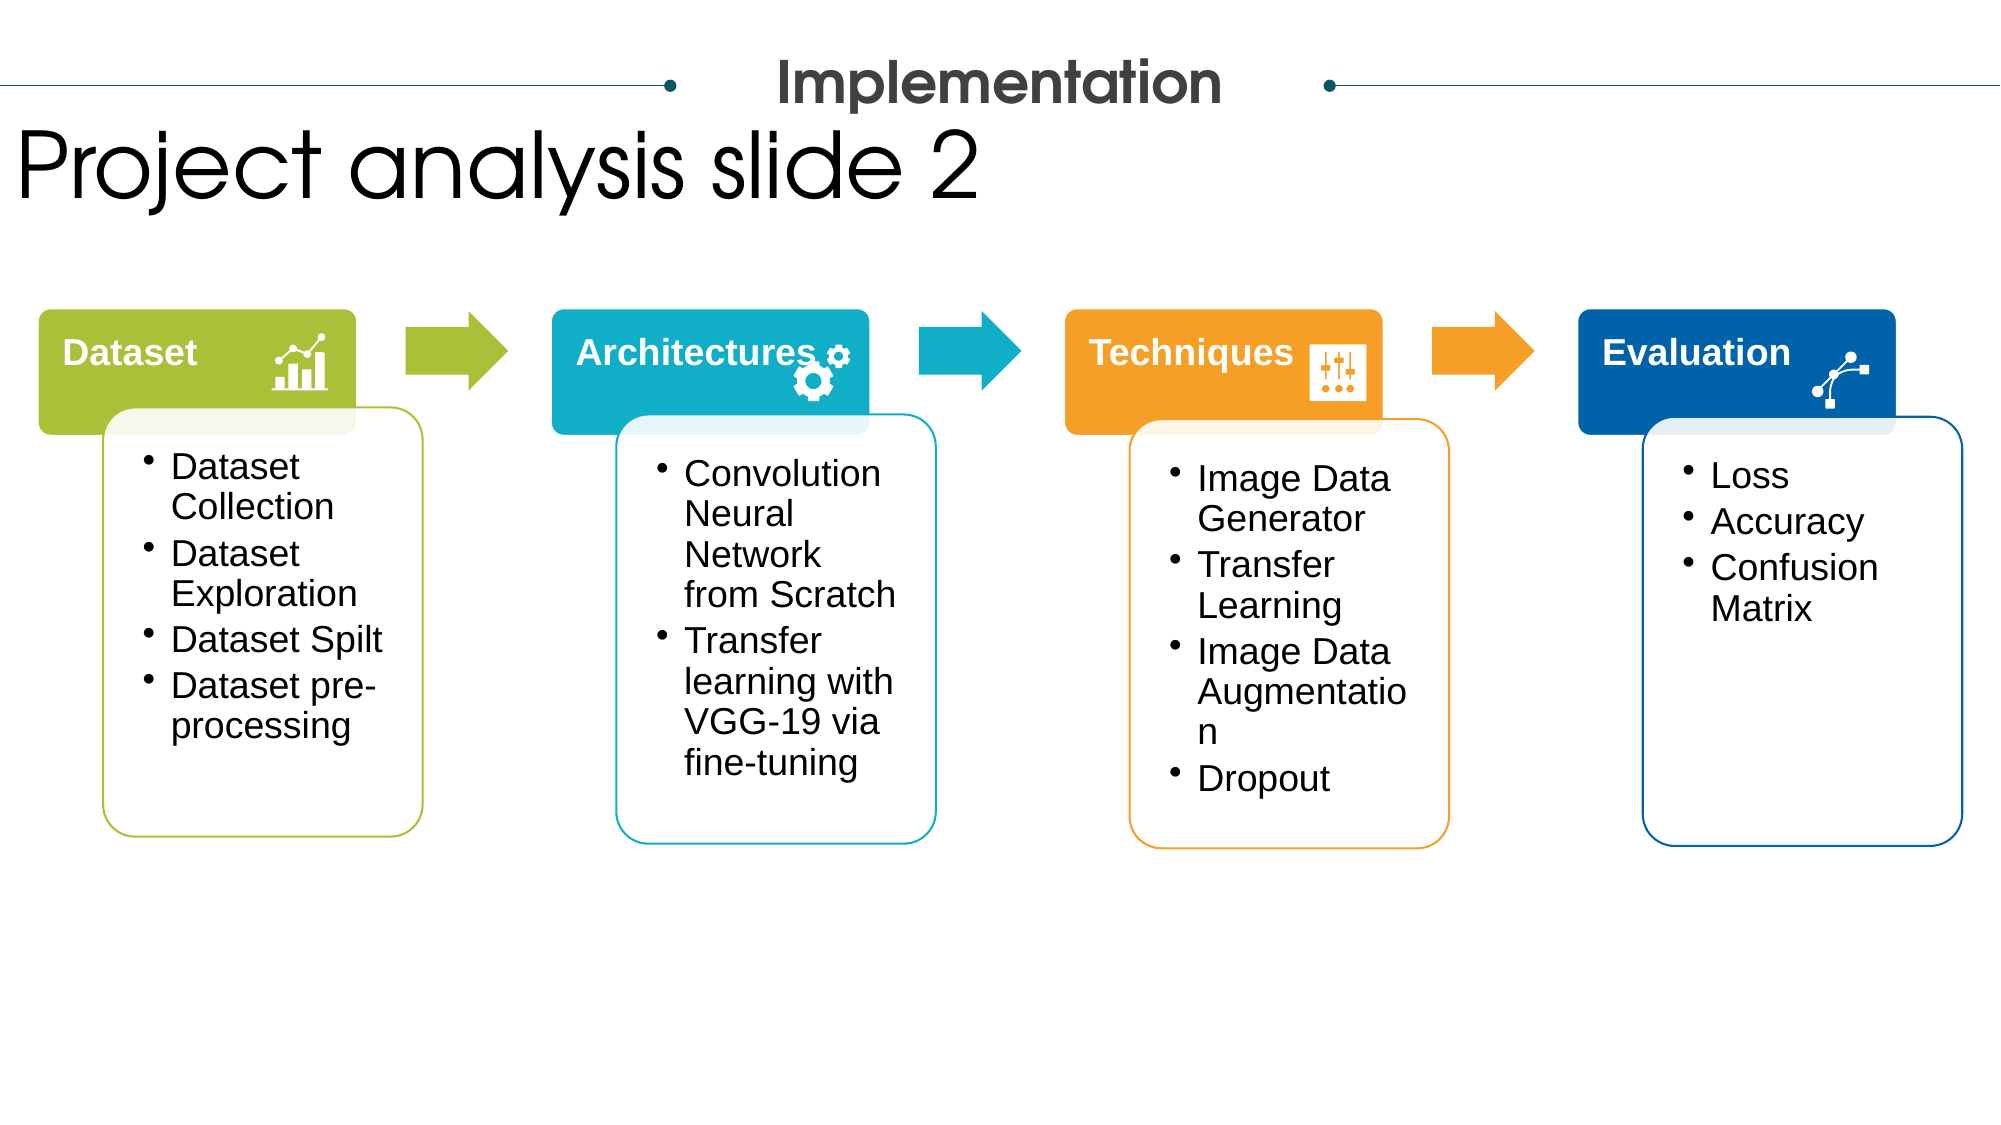

Implementation
Project analysis slide 2
Dataset
Dataset Collection
Dataset Exploration
Dataset Spilt
Dataset pre-processing

Architectures
Convolution Neural Network from Scratch
Transfer learning with VGG-19 via fine-tuning

Techniques
Image Data Generator
Transfer Learning
Image Data Augmentation
Dropout

Evaluation
Loss
Accuracy
Confusion Matrix